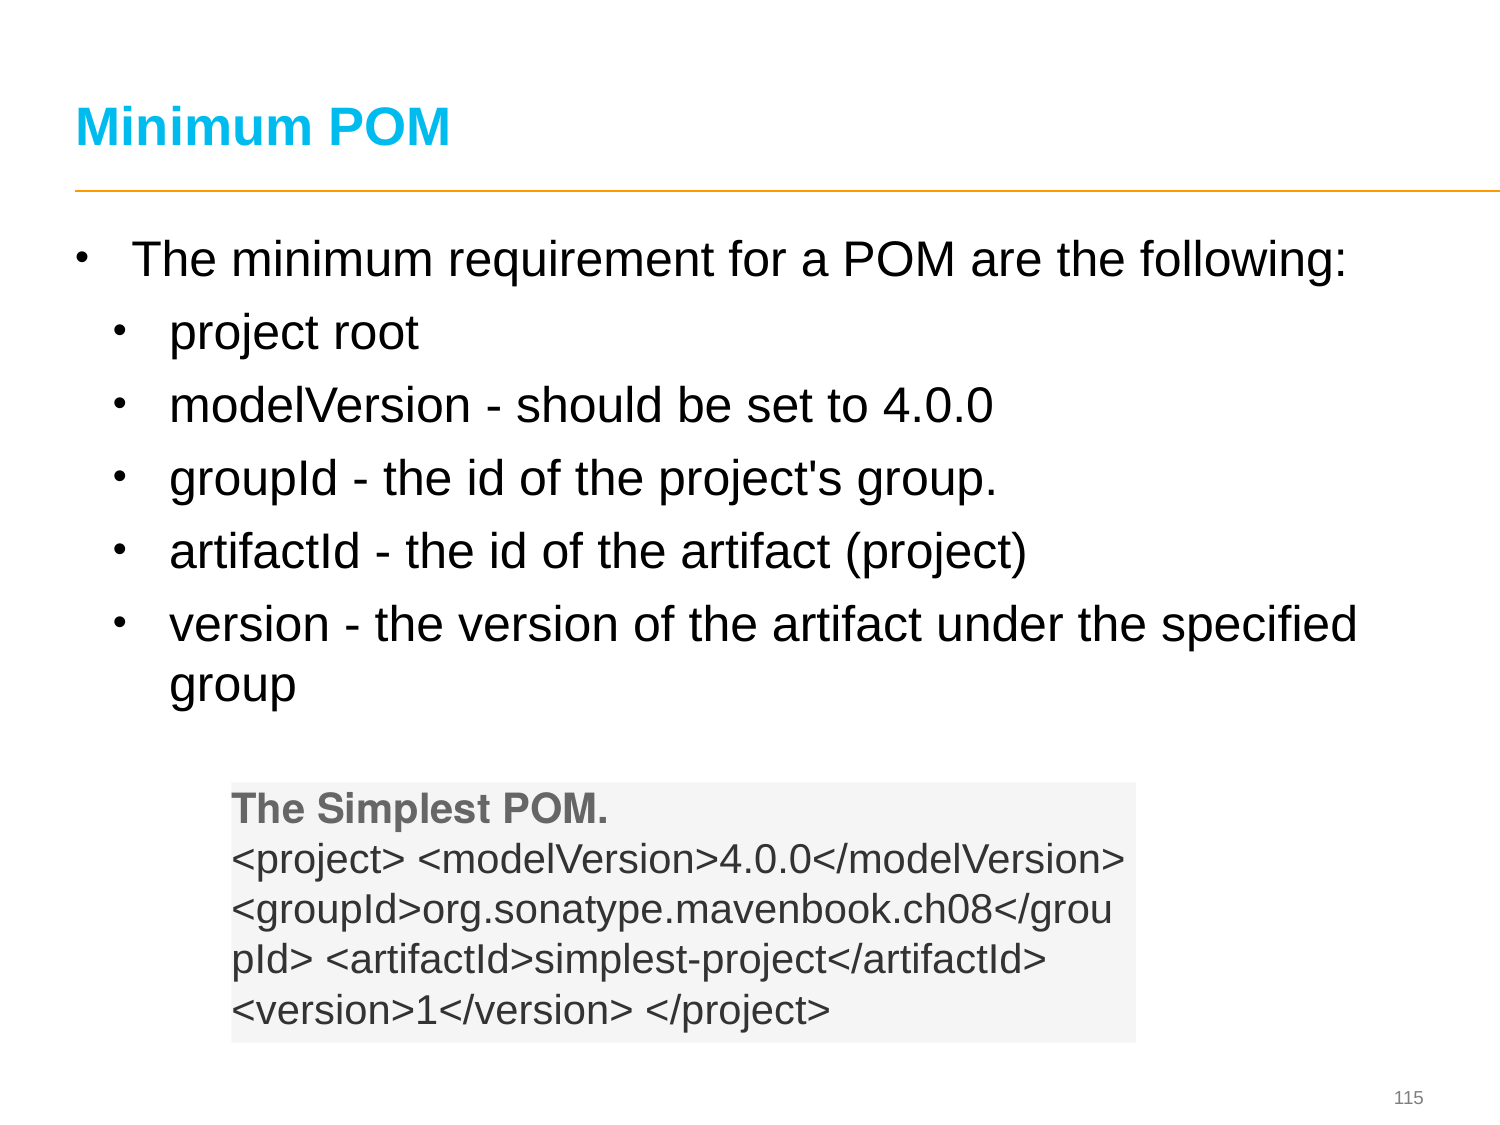

# Minimum POM
The minimum requirement for a POM are the following:
project root
modelVersion - should be set to 4.0.0
groupId - the id of the project's group.
artifactId - the id of the artifact (project)
version - the version of the artifact under the specified group
The Simplest POM.
<project> <modelVersion>4.0.0</modelVersion> <groupId>org.sonatype.mavenbook.ch08</groupId> <artifactId>simplest-project</artifactId> <version>1</version> </project>